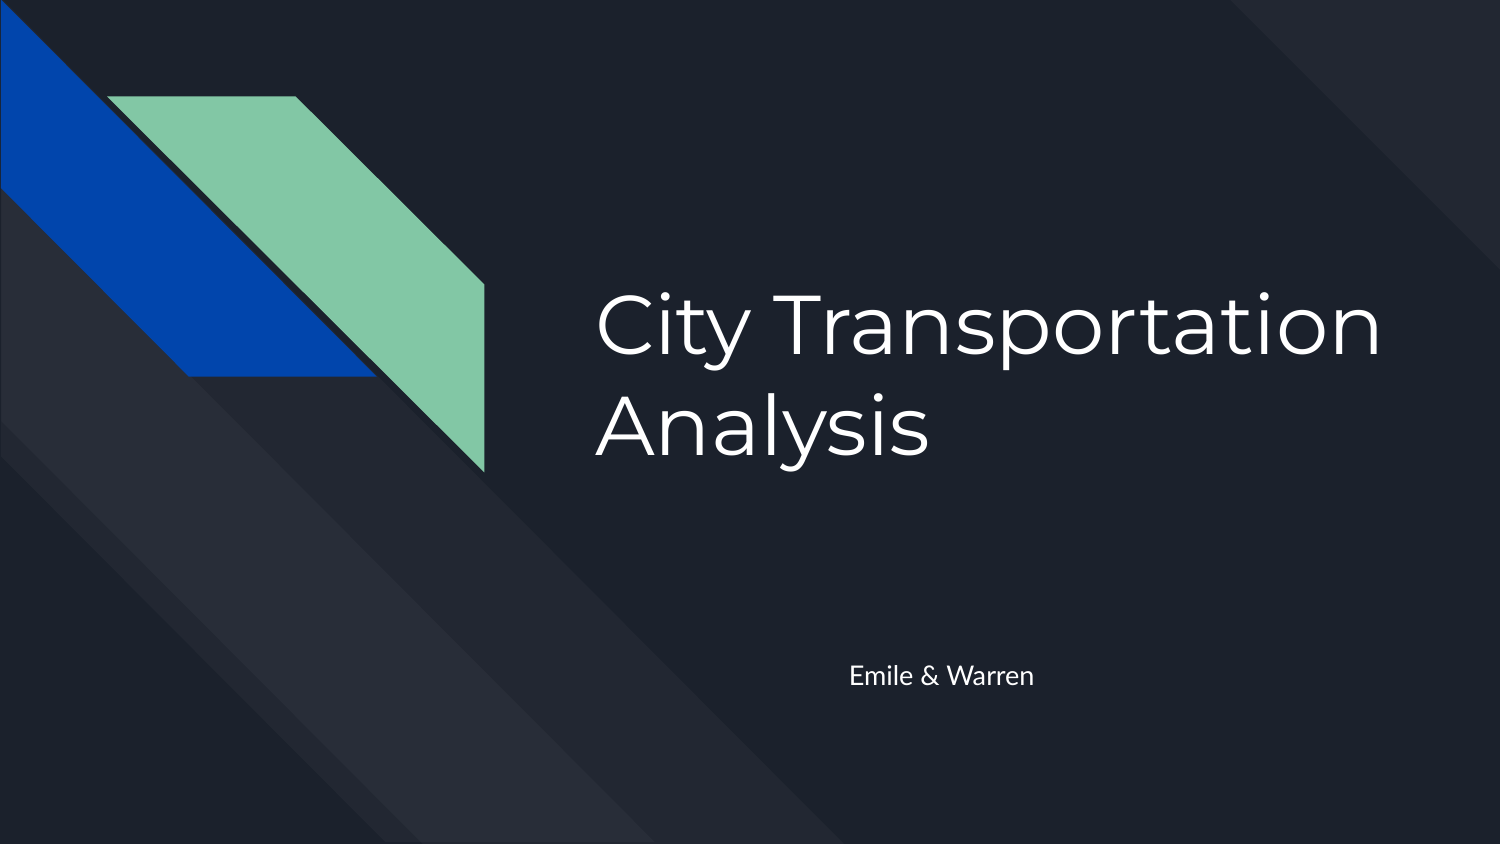

# City Transportation Analysis
Emile & Warren